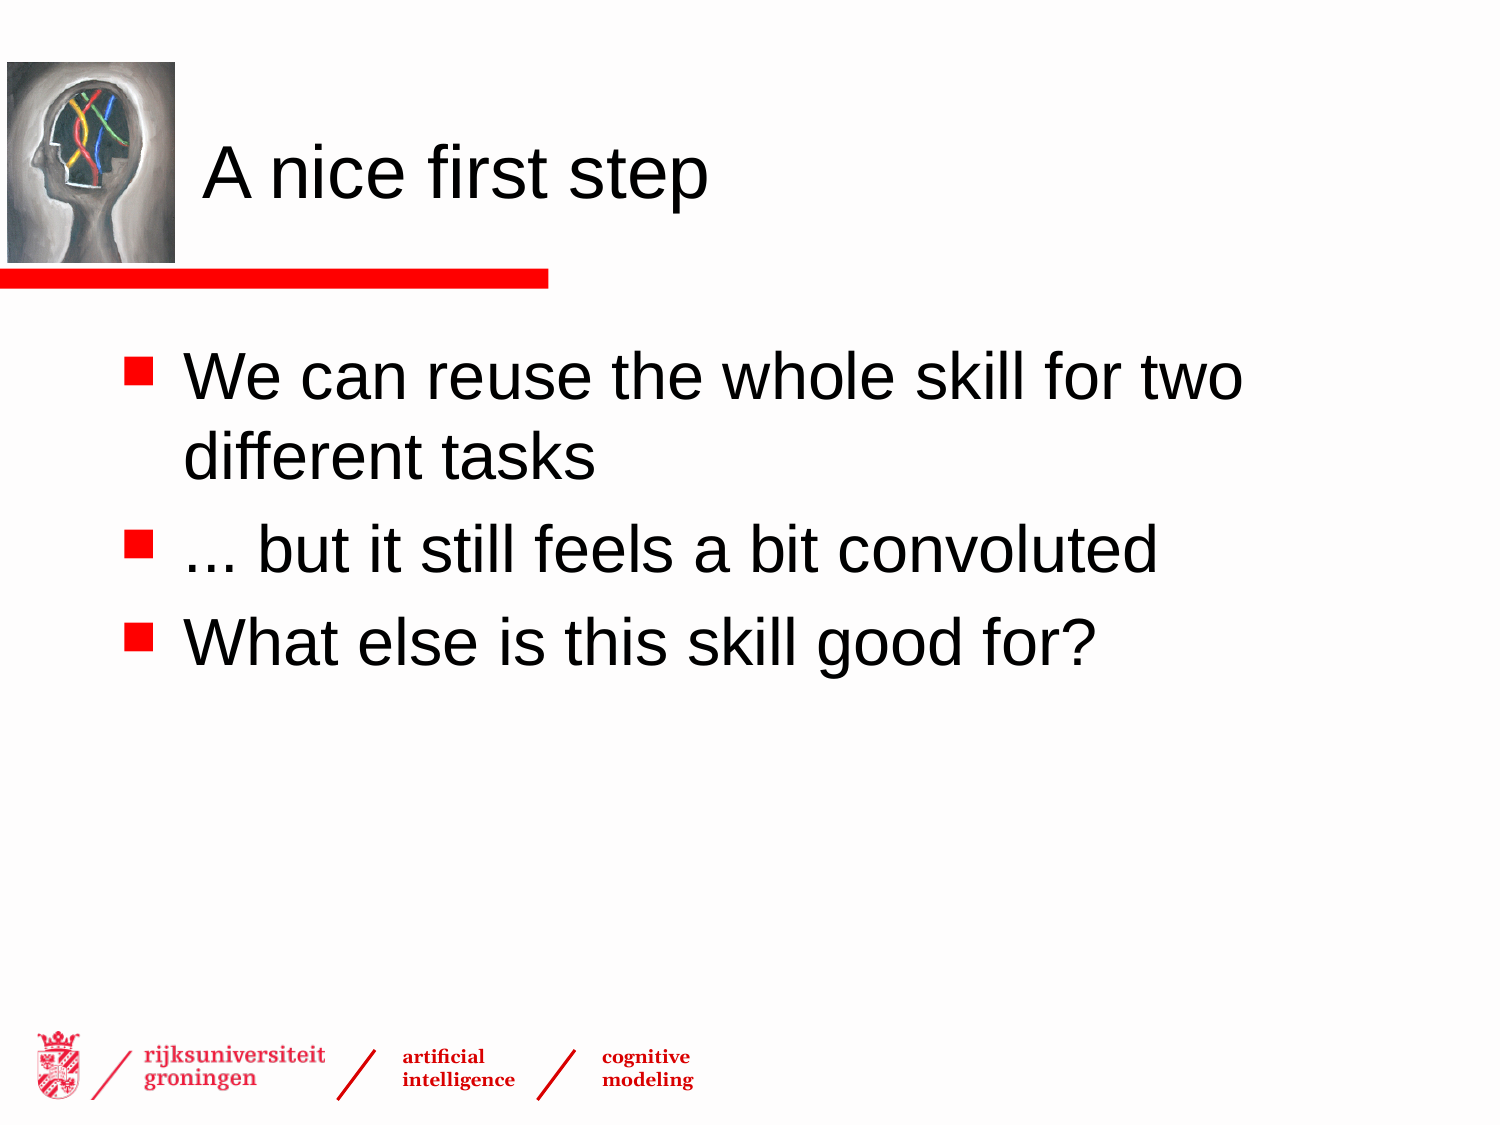

# A nice first step
We can reuse the whole skill for two different tasks
... but it still feels a bit convoluted
What else is this skill good for?